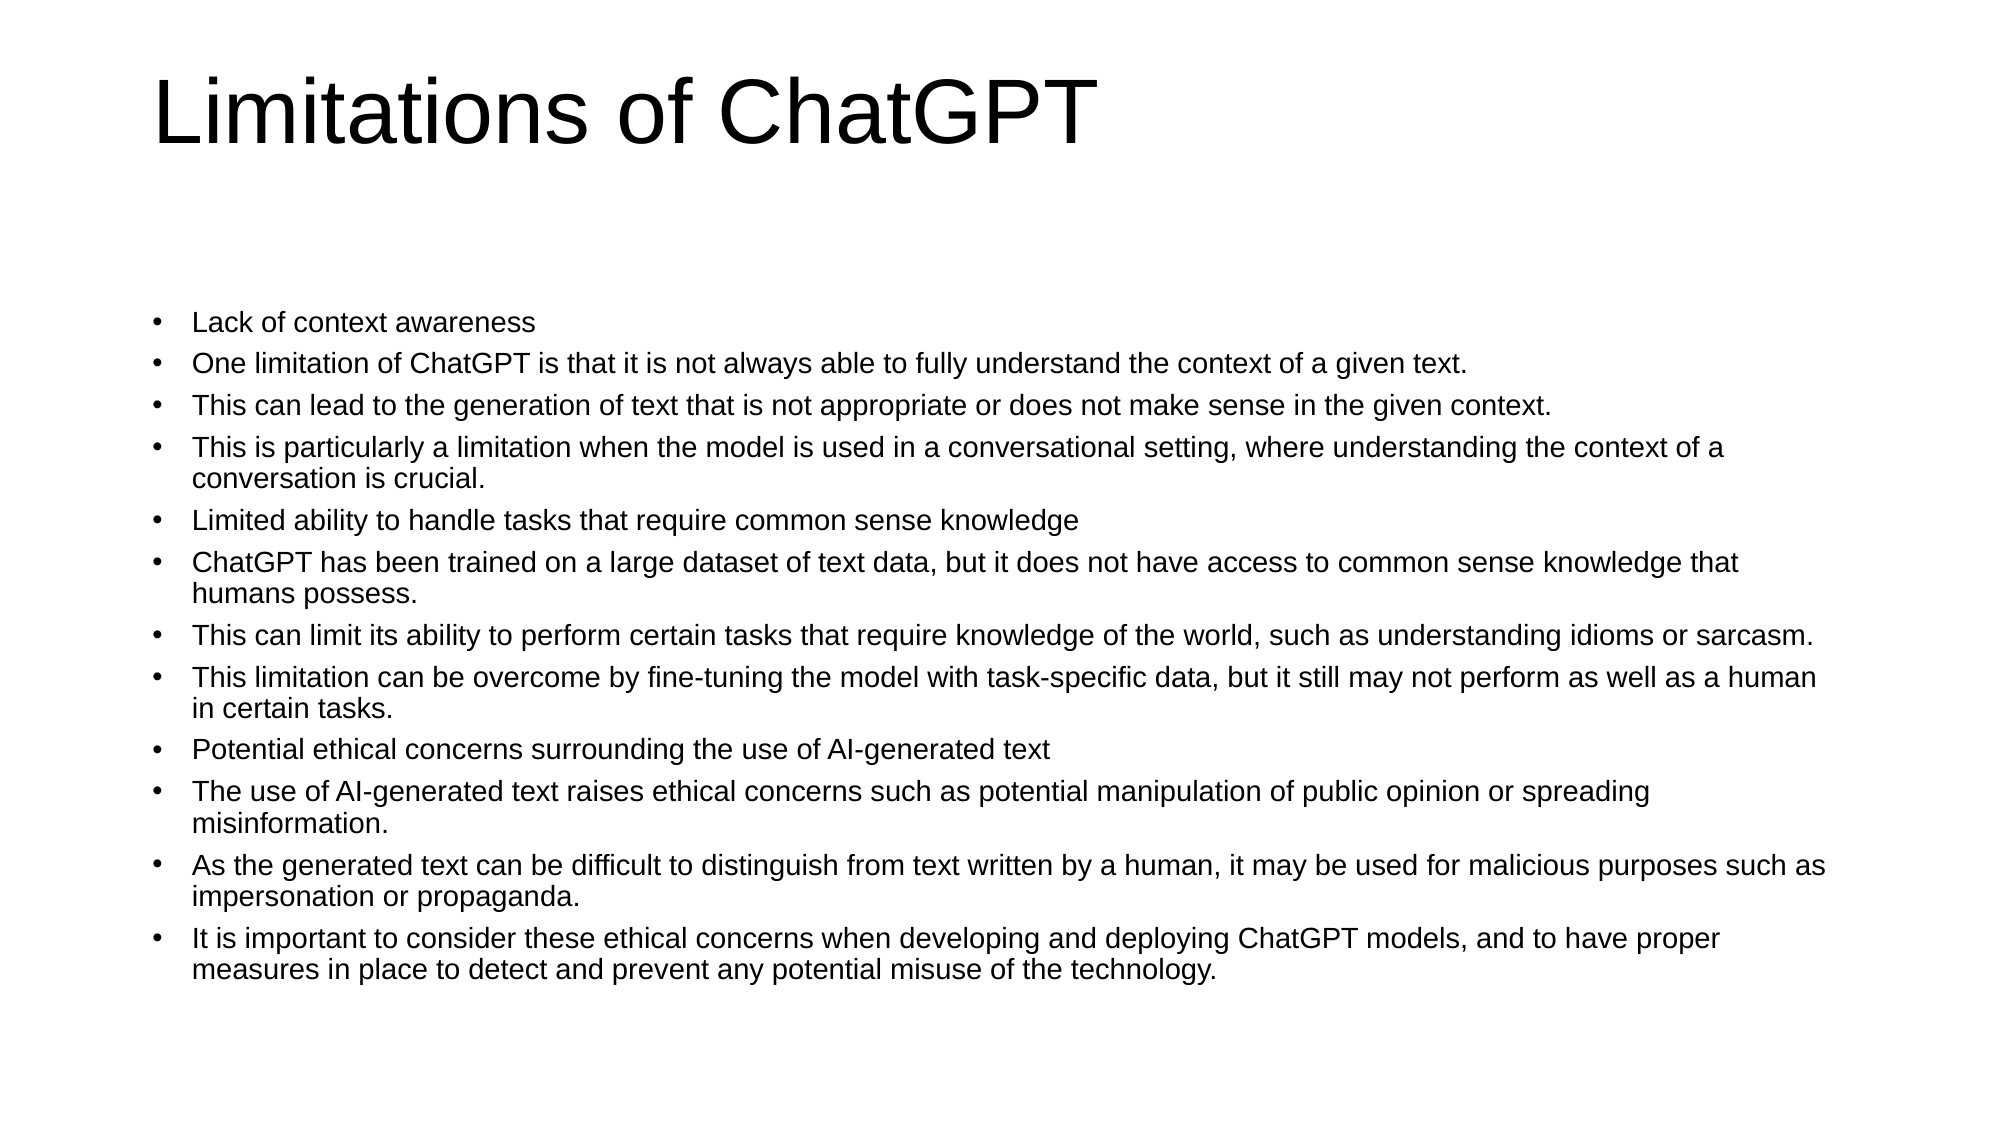

# Limitations of ChatGPT
Lack of context awareness
One limitation of ChatGPT is that it is not always able to fully understand the context of a given text.
This can lead to the generation of text that is not appropriate or does not make sense in the given context.
This is particularly a limitation when the model is used in a conversational setting, where understanding the context of a conversation is crucial.
Limited ability to handle tasks that require common sense knowledge
ChatGPT has been trained on a large dataset of text data, but it does not have access to common sense knowledge that humans possess.
This can limit its ability to perform certain tasks that require knowledge of the world, such as understanding idioms or sarcasm.
This limitation can be overcome by fine-tuning the model with task-specific data, but it still may not perform as well as a human in certain tasks.
Potential ethical concerns surrounding the use of AI-generated text
The use of AI-generated text raises ethical concerns such as potential manipulation of public opinion or spreading misinformation.
As the generated text can be difficult to distinguish from text written by a human, it may be used for malicious purposes such as impersonation or propaganda.
It is important to consider these ethical concerns when developing and deploying ChatGPT models, and to have proper measures in place to detect and prevent any potential misuse of the technology.